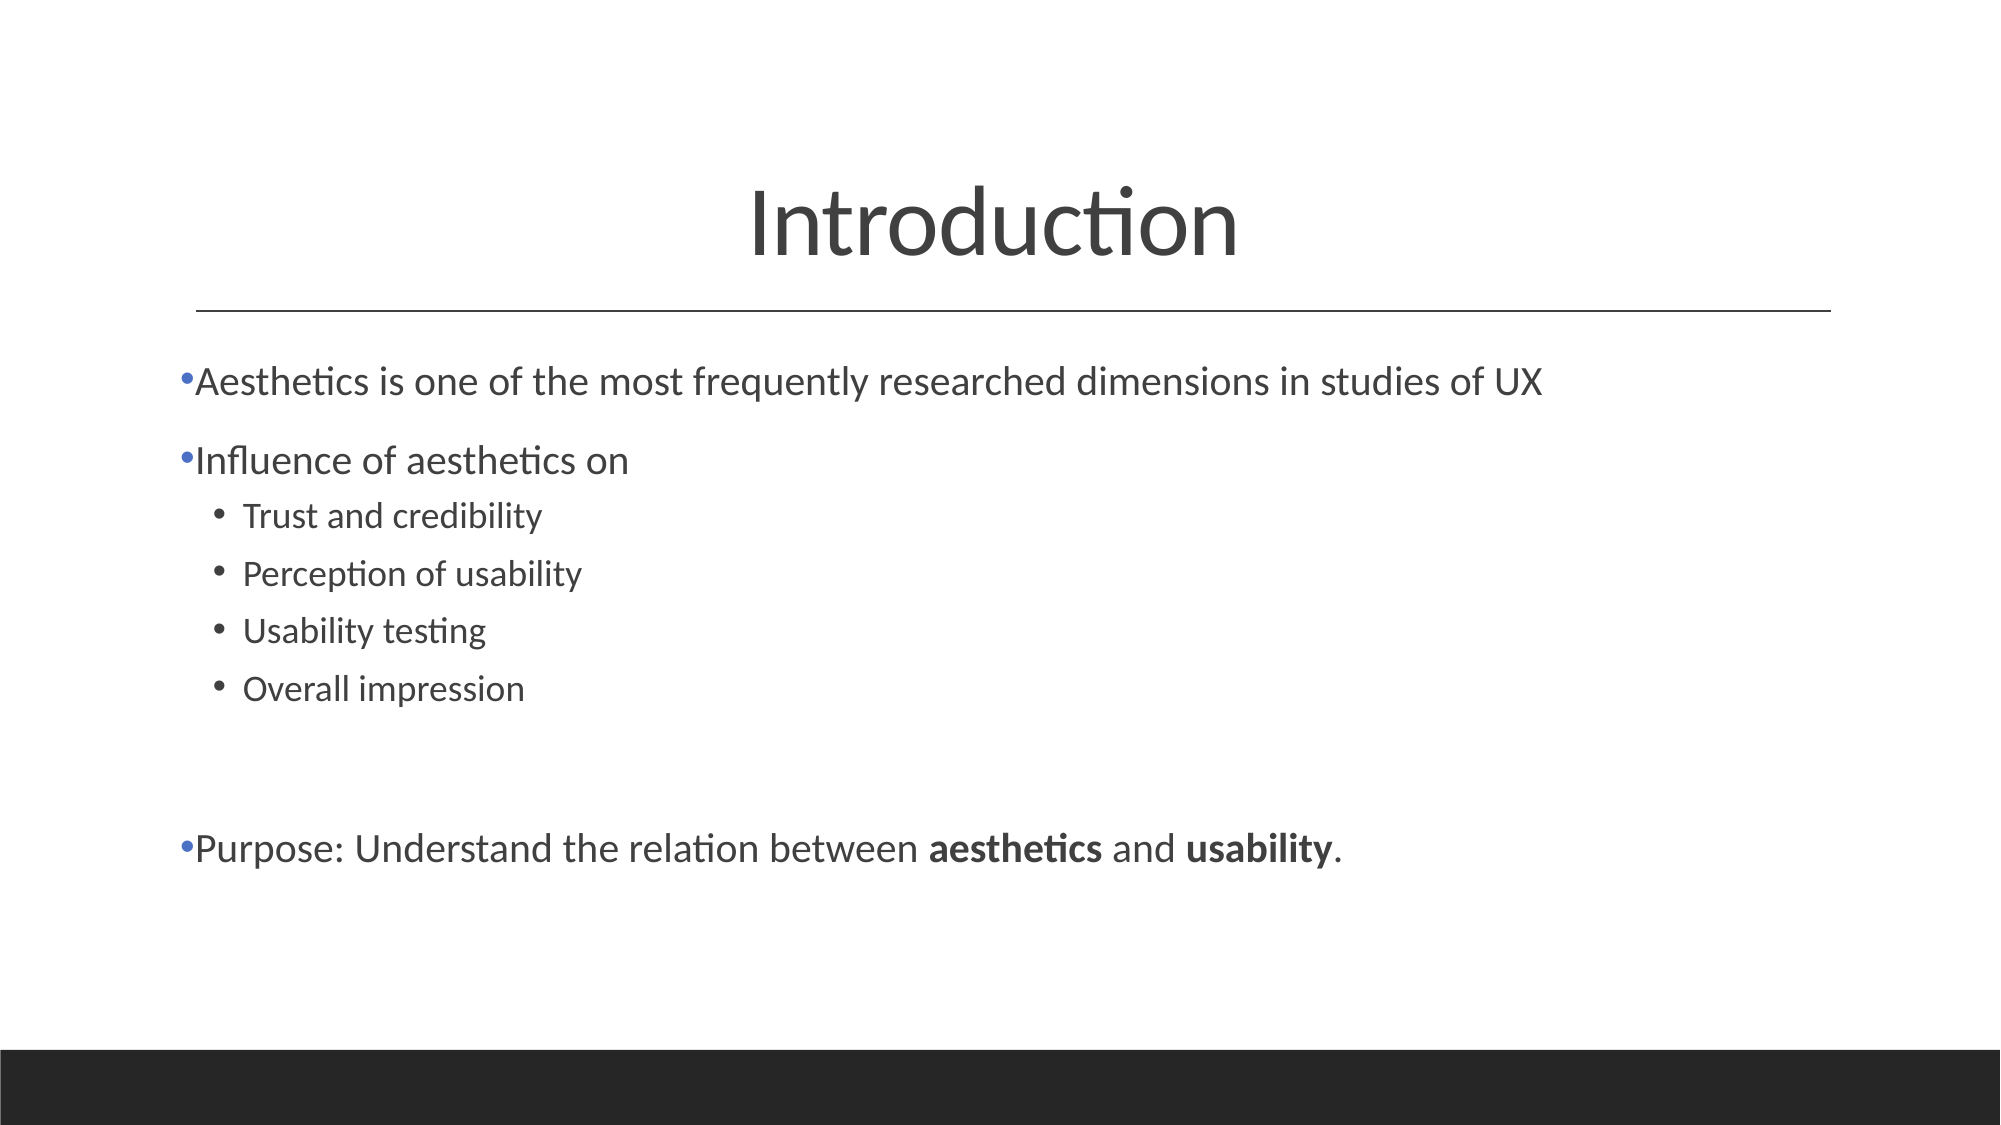

# Introduction
Aesthetics is one of the most frequently researched dimensions in studies of UX
Influence of aesthetics on
Trust and credibility
Perception of usability
Usability testing
Overall impression

Purpose: Understand the relation between aesthetics and usability.